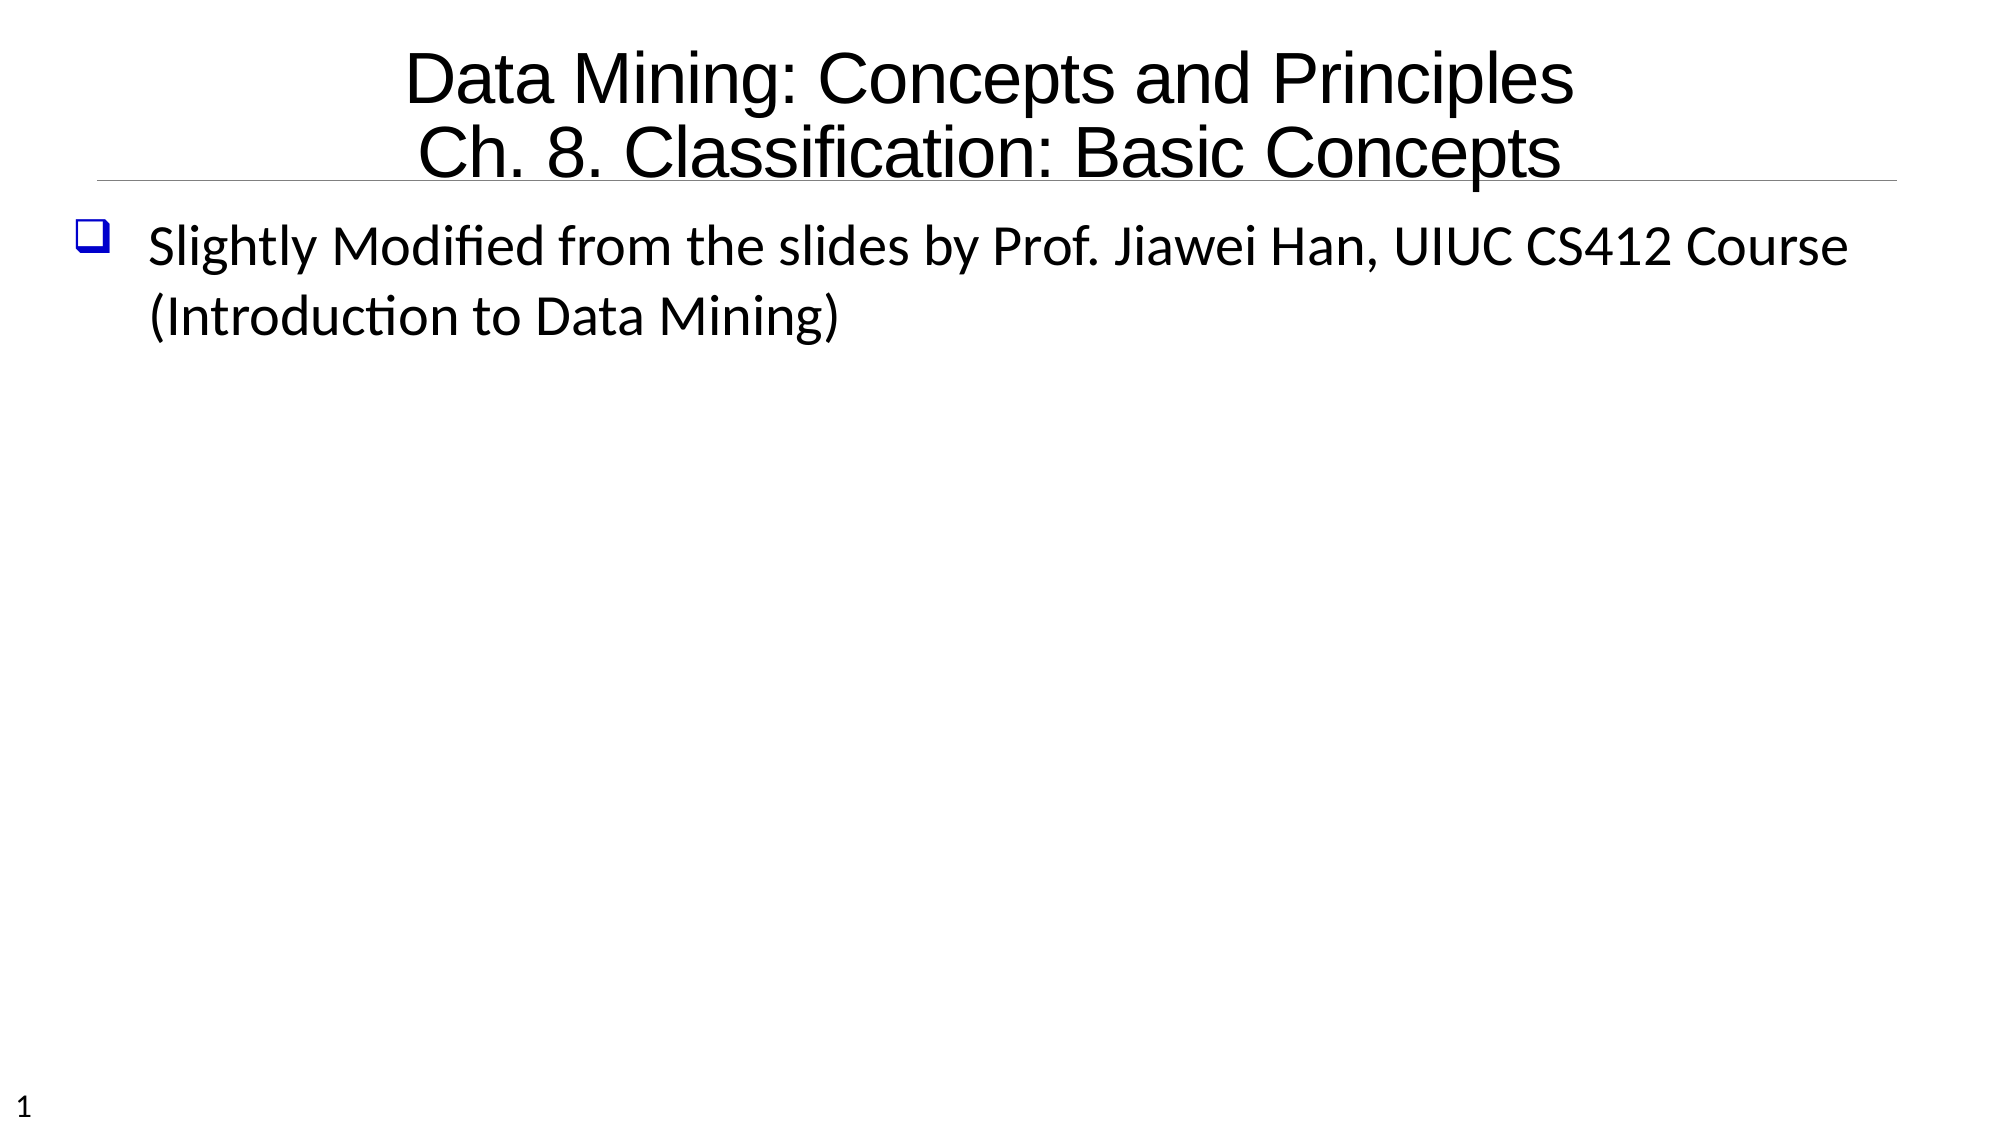

# Data Mining: Concepts and Principles Ch. 8. Classification: Basic Concepts
Slightly Modified from the slides by Prof. Jiawei Han, UIUC CS412 Course (Introduction to Data Mining)